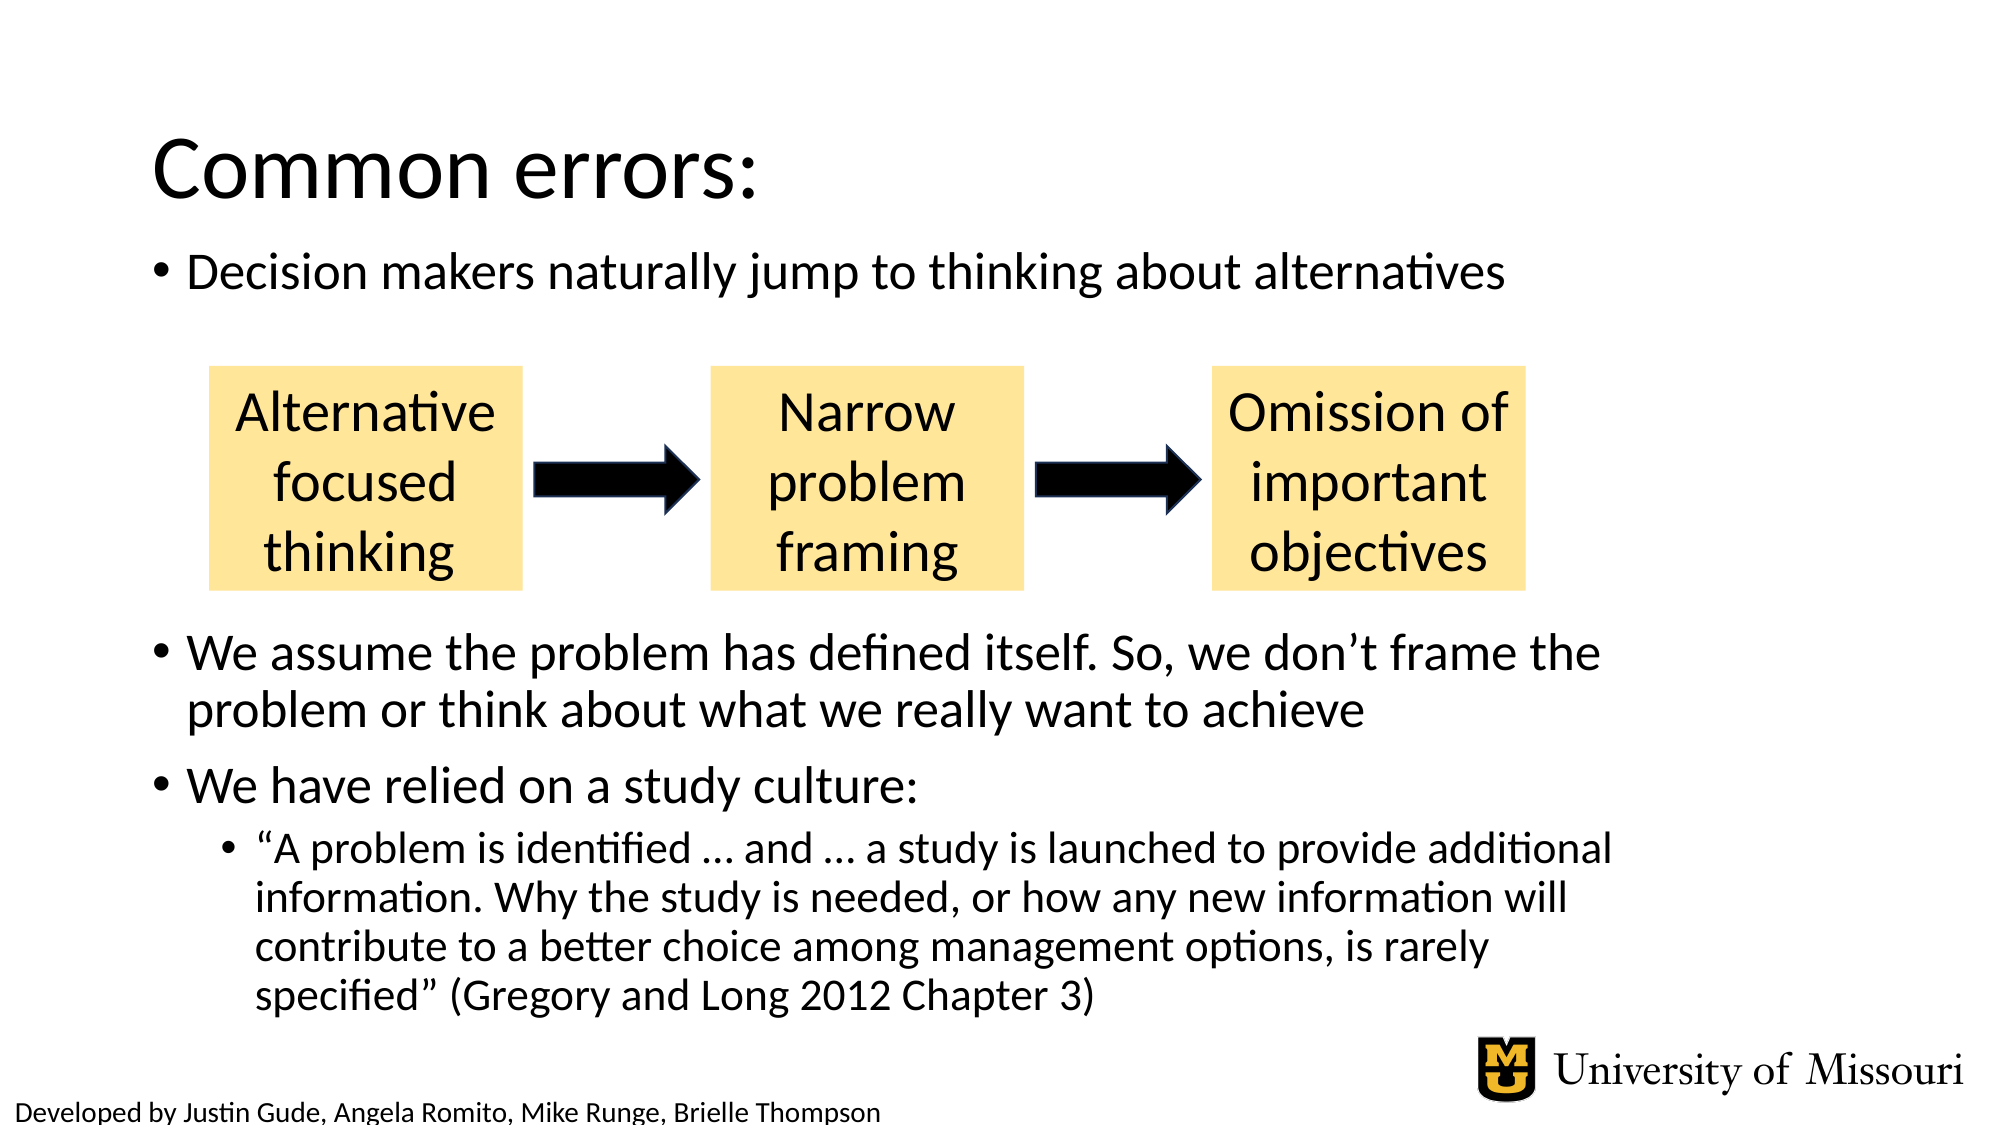

# Common errors:
Decision makers naturally jump to thinking about alternatives

We assume the problem has defined itself. So, we don’t frame the problem or think about what we really want to achieve
We have relied on a study culture:
“A problem is identified … and … a study is launched to provide additional information. Why the study is needed, or how any new information will contribute to a better choice among management options, is rarely specified” (Gregory and Long 2012 Chapter 3)

Narrow problem framing
Omission of important objectives
Alternative focused thinking

Developed by Justin Gude, Angela Romito, Mike Runge, Brielle Thompson